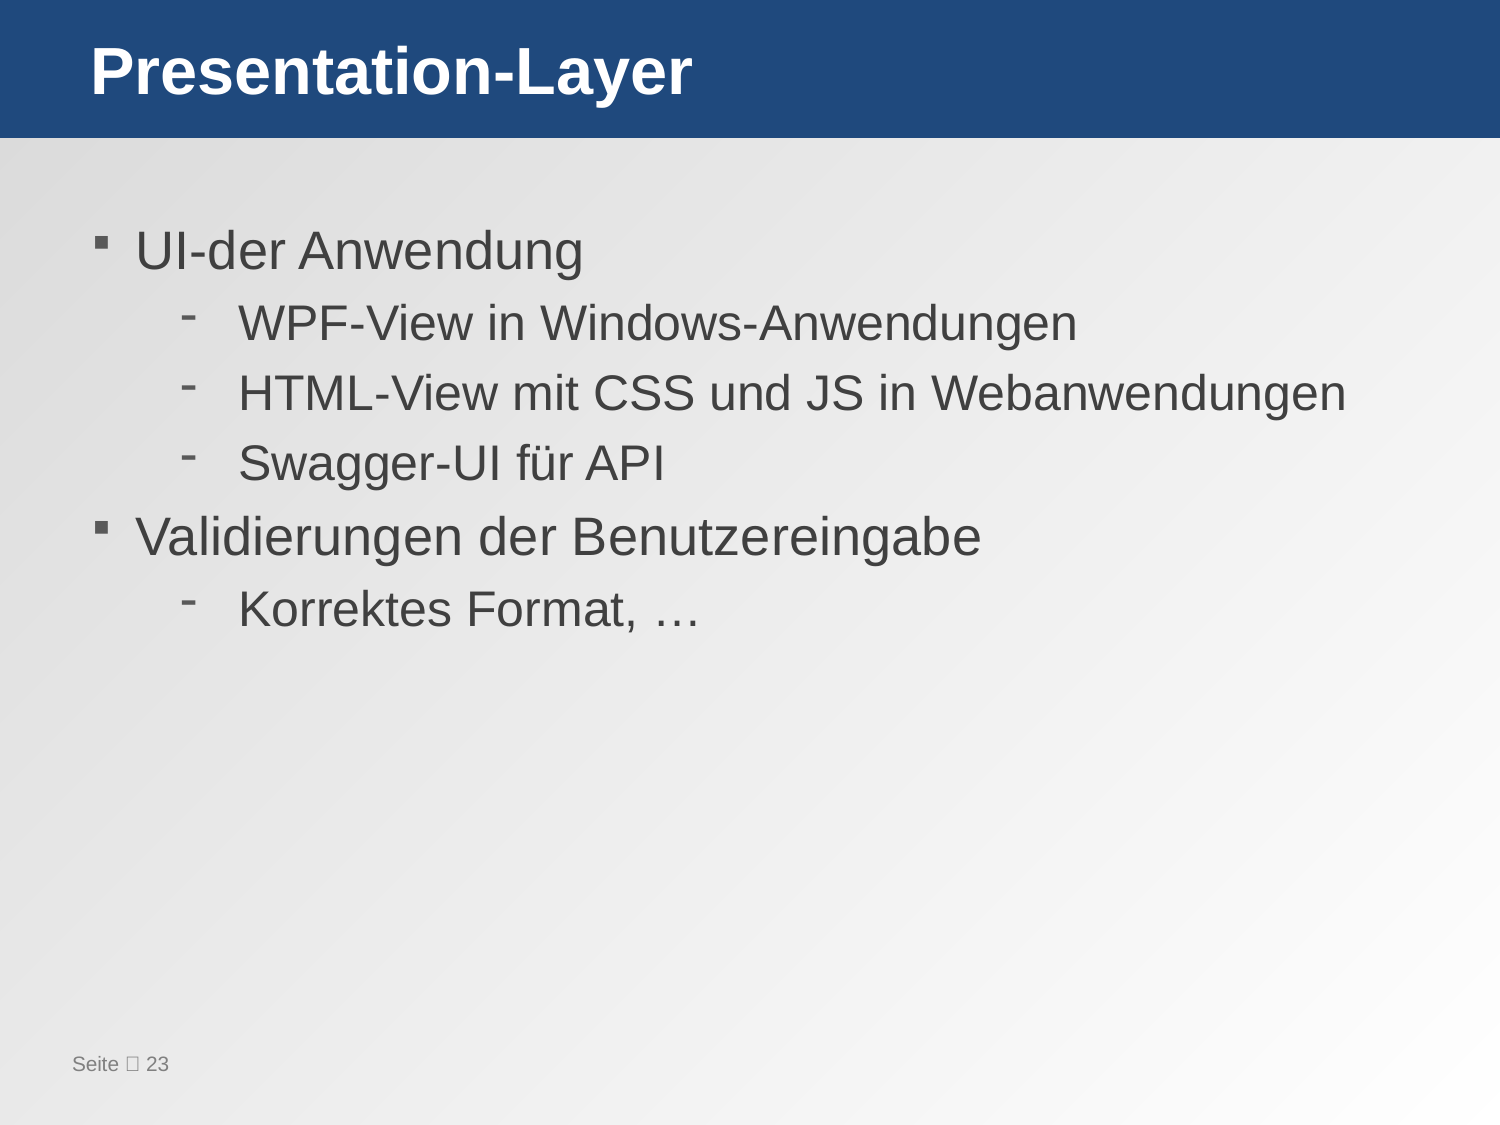

# Presentation-Layer
UI-der Anwendung
WPF-View in Windows-Anwendungen
HTML-View mit CSS und JS in Webanwendungen
Swagger-UI für API
Validierungen der Benutzereingabe
Korrektes Format, …